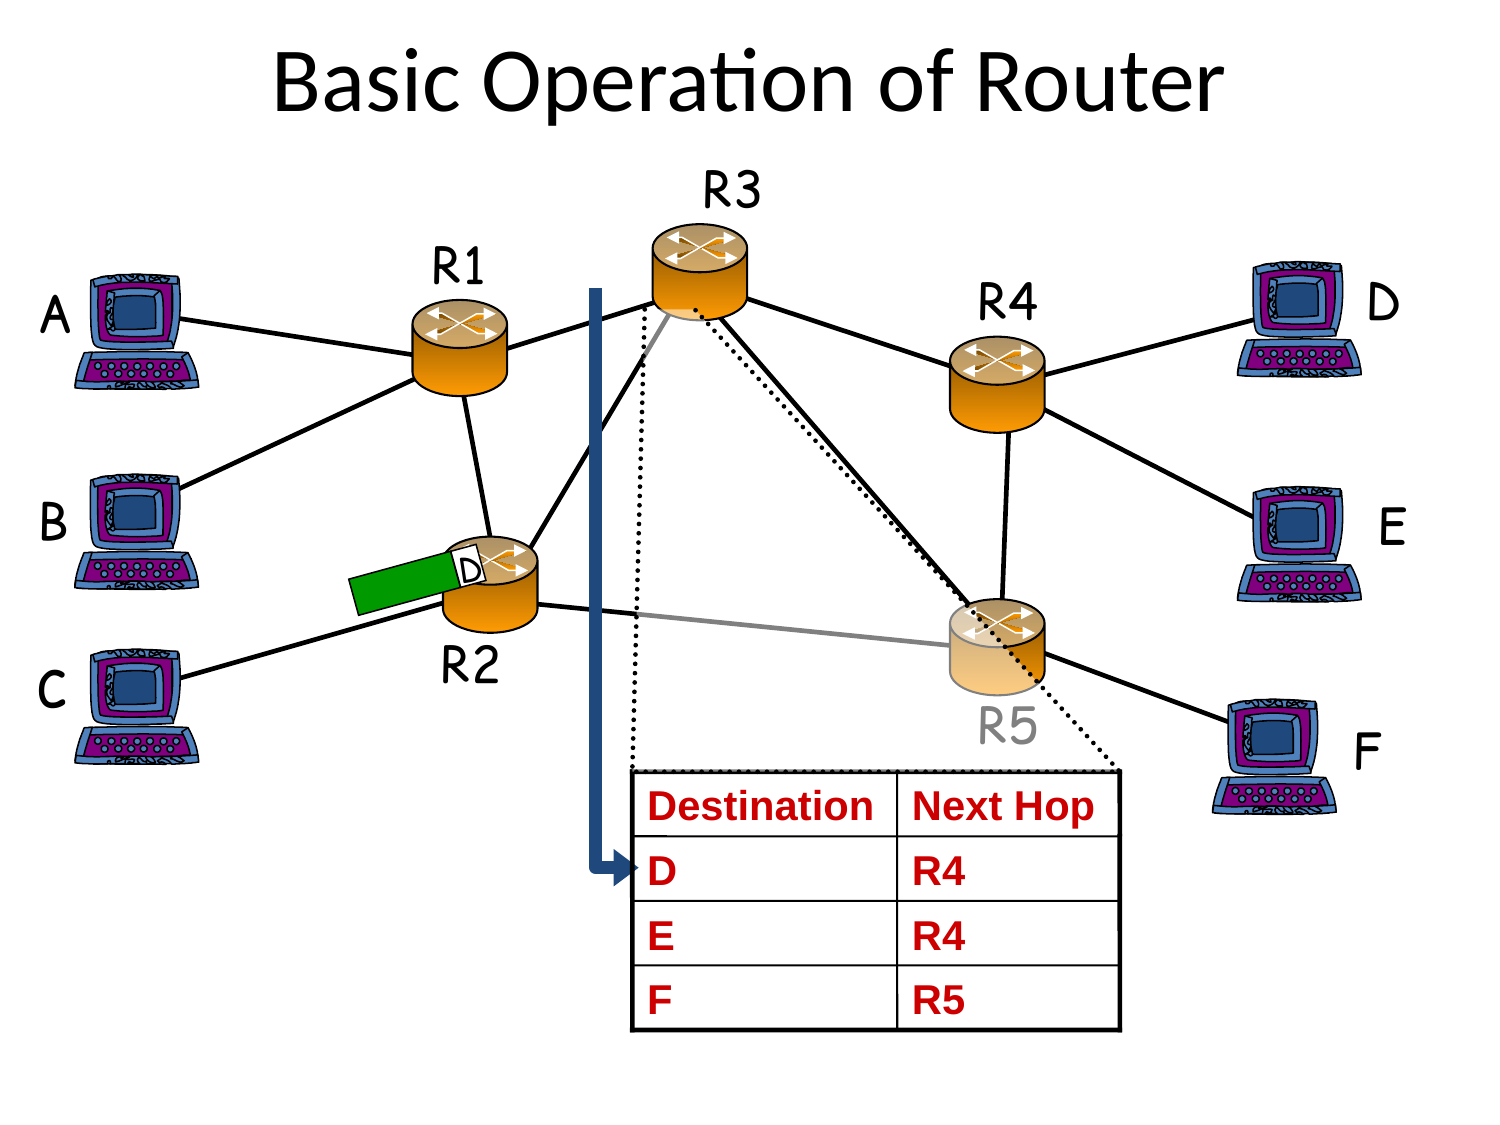

# Basic Operation of Router
R3

R1

R4
D

A

B

E

R2

C
R5

F

D

Destination

Next Hop

D

R4

E

R4
F

R5